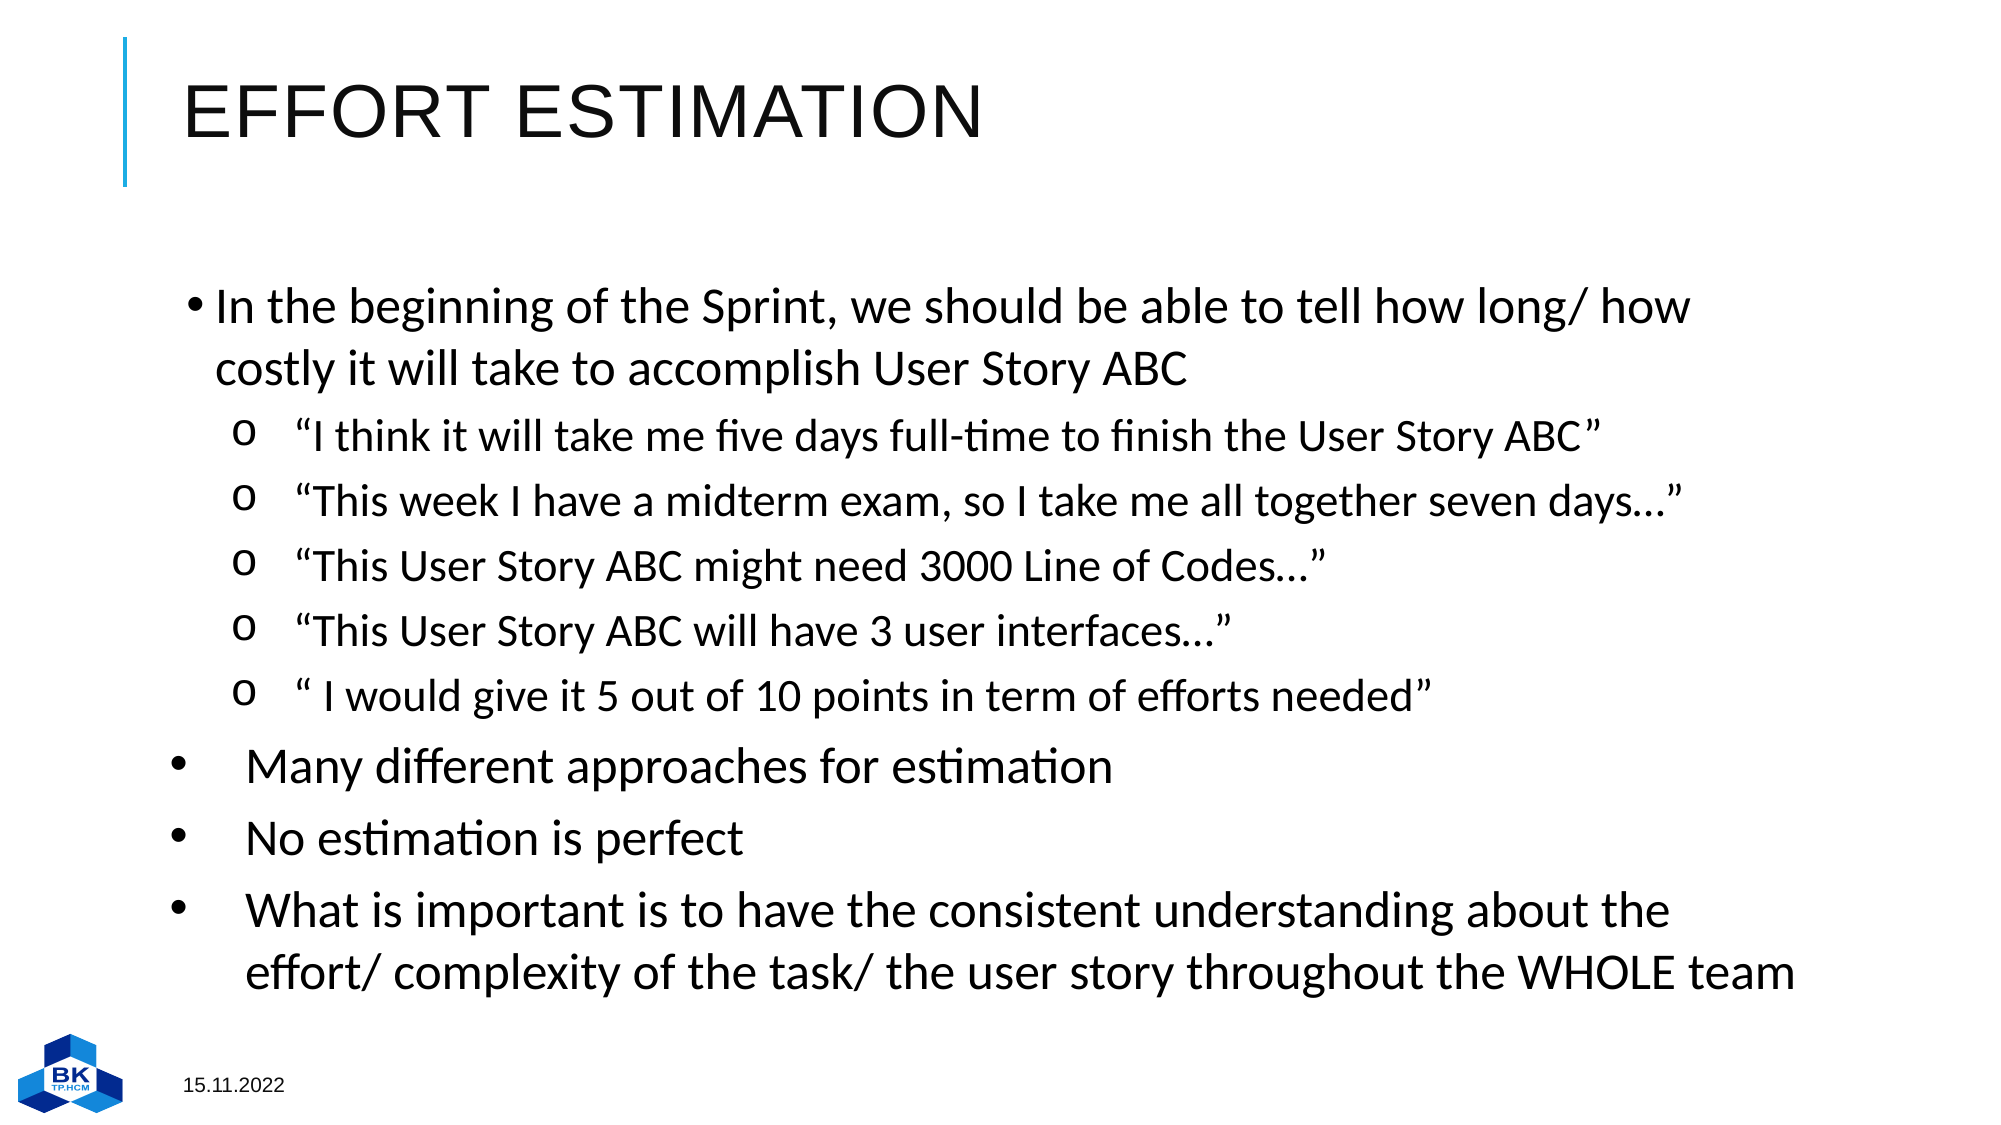

# Effort estimation
In the beginning of the Sprint, we should be able to tell how long/ how costly it will take to accomplish User Story ABC
“I think it will take me five days full-time to finish the User Story ABC”
“This week I have a midterm exam, so I take me all together seven days…”
“This User Story ABC might need 3000 Line of Codes…”
“This User Story ABC will have 3 user interfaces…”
“ I would give it 5 out of 10 points in term of efforts needed”
Many different approaches for estimation
No estimation is perfect
What is important is to have the consistent understanding about the effort/ complexity of the task/ the user story throughout the WHOLE team

15.11.2022